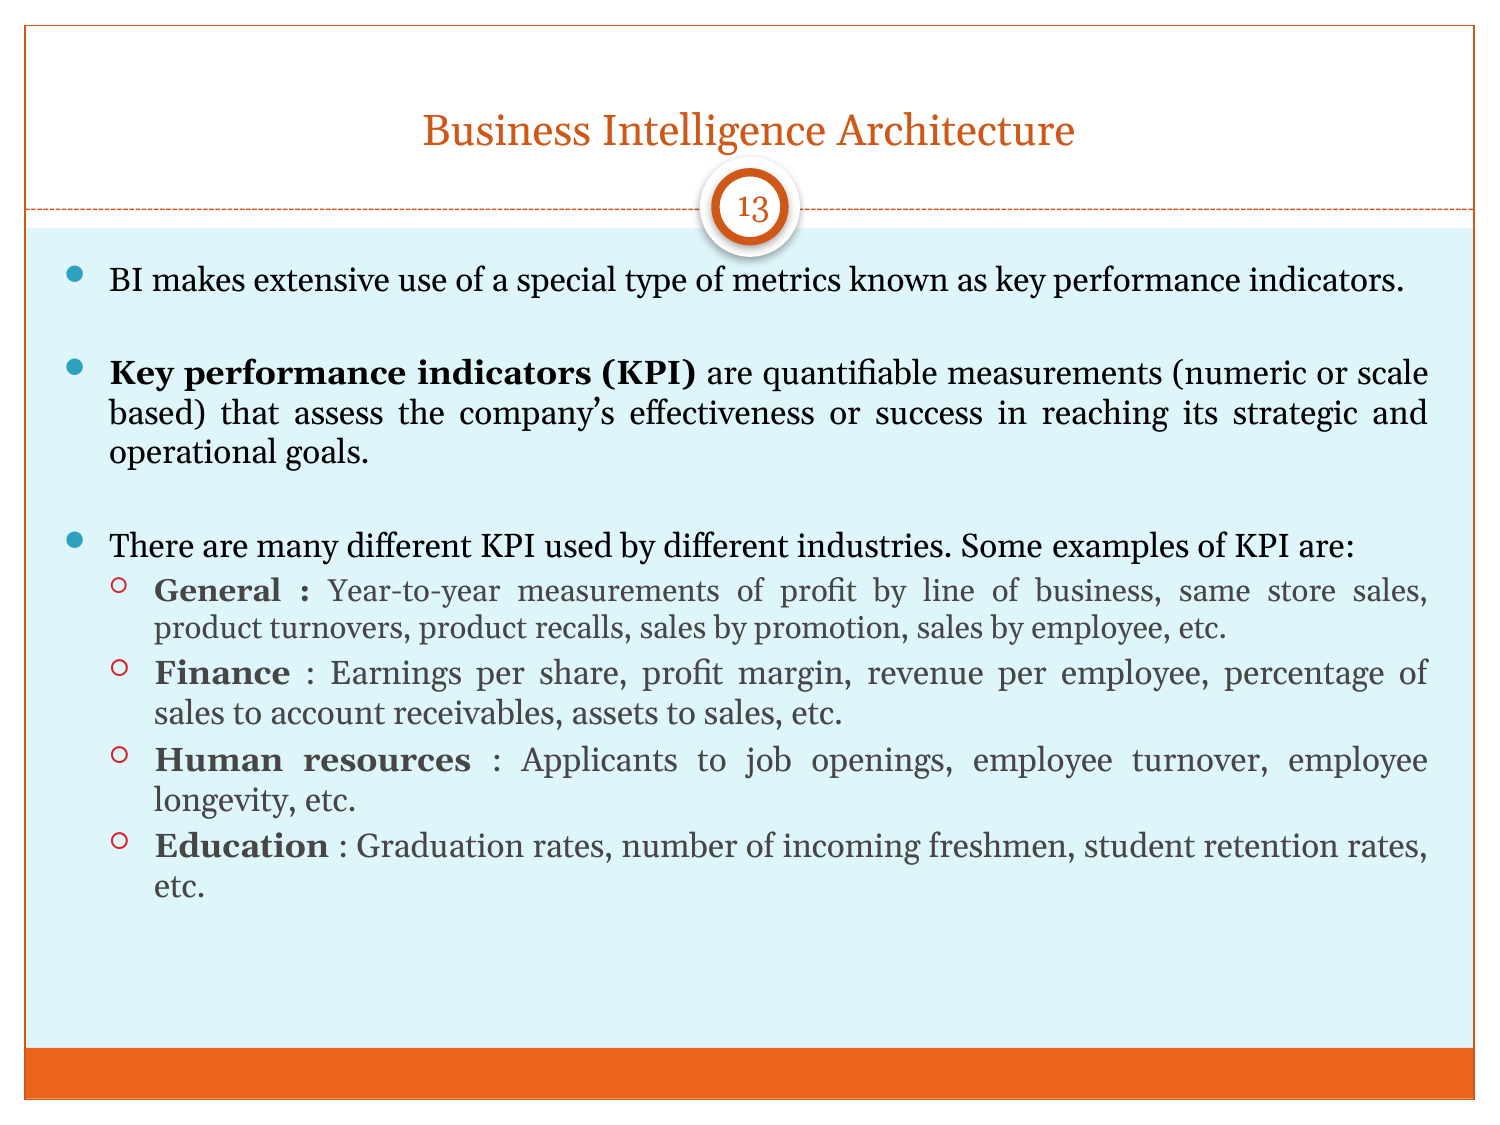

# Business Intelligence Architecture
13
BI makes extensive use of a special type of metrics known as key performance indicators.

Key performance indicators (KPI) are quantifiable measurements (numeric or scale based) that assess the company’s effectiveness or success in reaching its strategic and operational goals.

There are many different KPI used by different industries. Some examples of KPI are:
General : Year-to-year measurements of profit by line of business, same store sales, product turnovers, product recalls, sales by promotion, sales by employee, etc.
Finance : Earnings per share, profit margin, revenue per employee, percentage of sales to account receivables, assets to sales, etc.
Human resources : Applicants to job openings, employee turnover, employee longevity, etc.
Education : Graduation rates, number of incoming freshmen, student retention rates, etc.